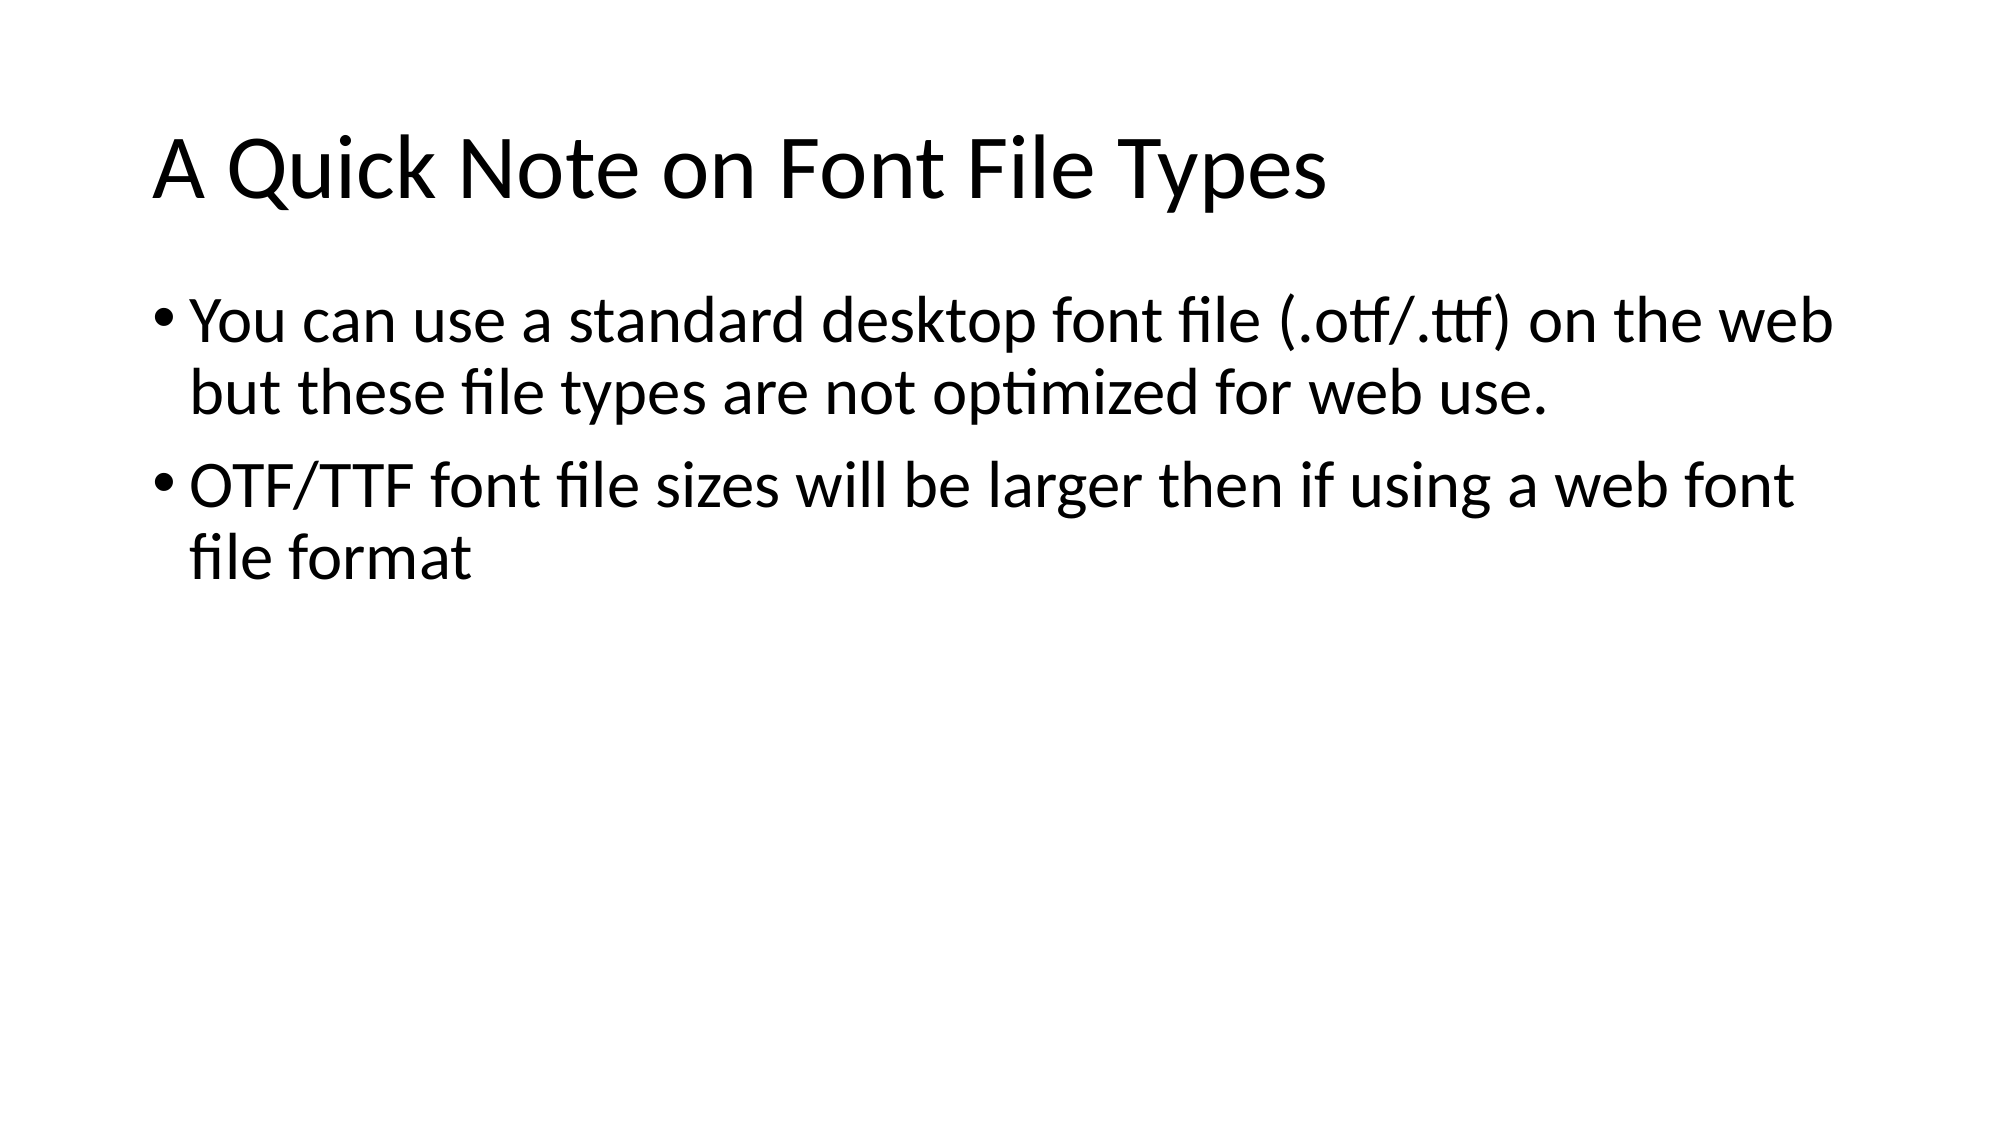

# A Quick Note on Font File Types
You can use a standard desktop font file (.otf/.ttf) on the web but these file types are not optimized for web use.
OTF/TTF font file sizes will be larger then if using a web font file format